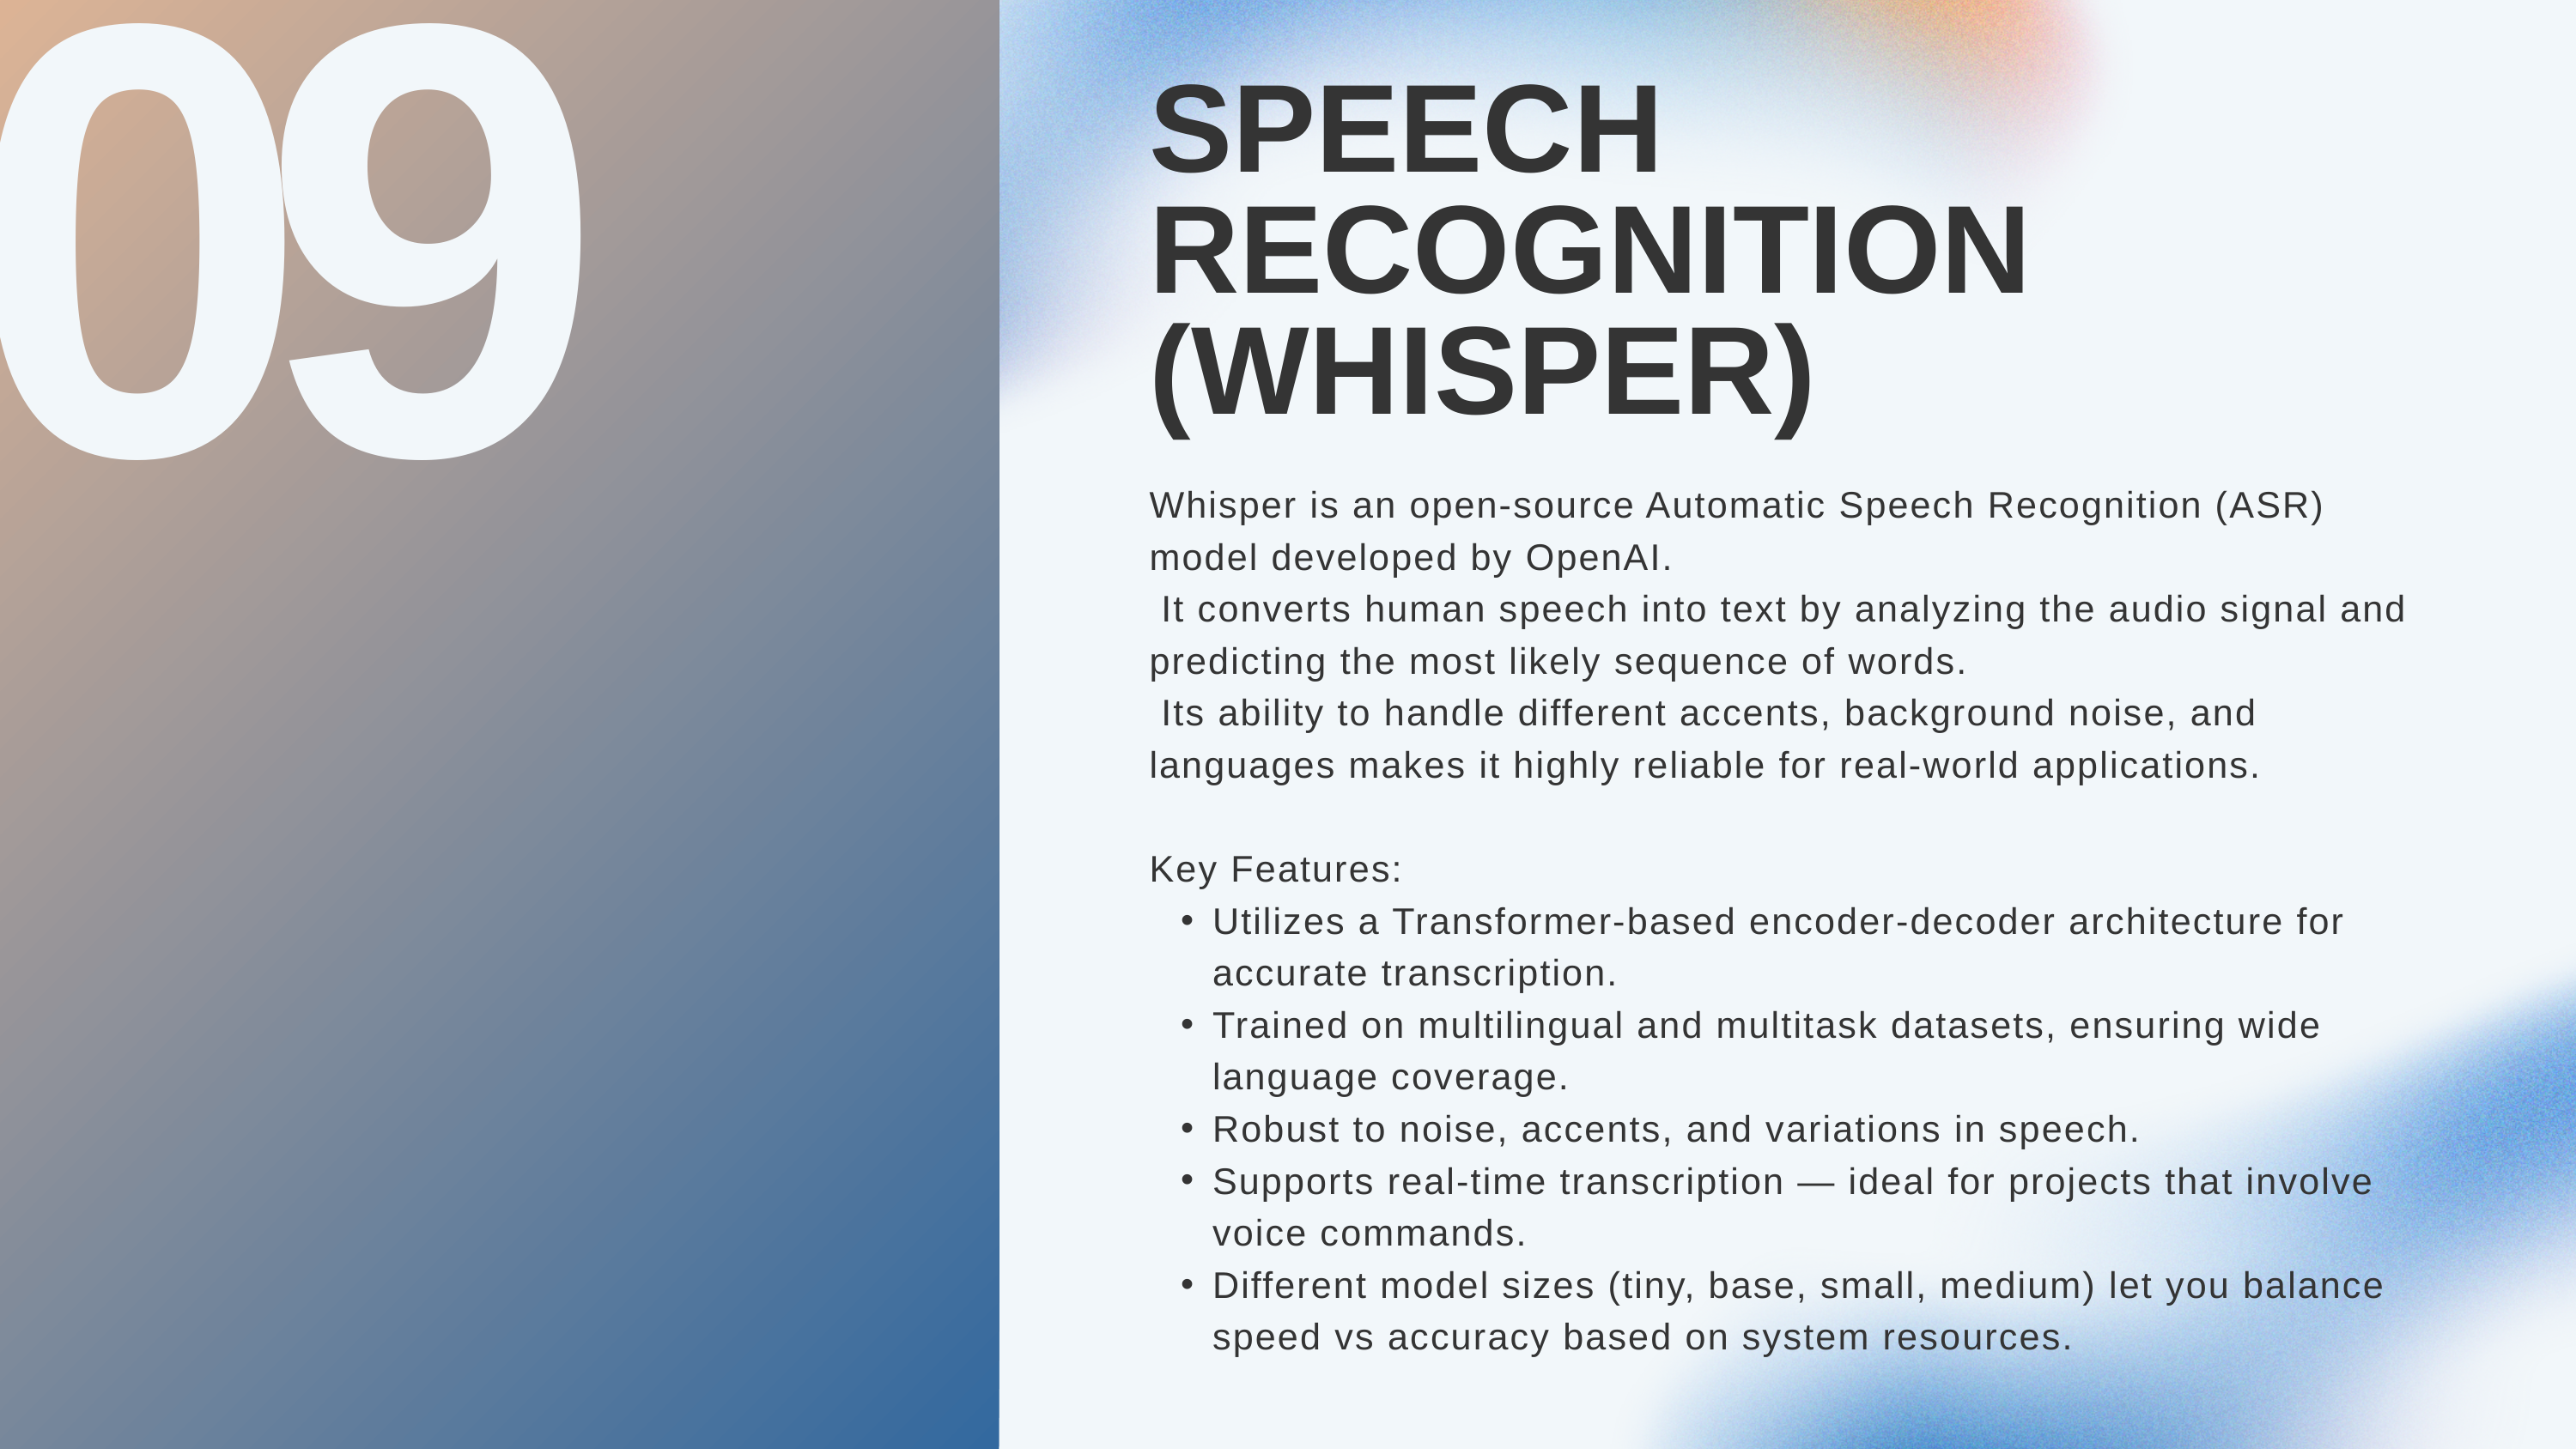

09
SPEECH RECOGNITION (WHISPER)
Whisper is an open-source Automatic Speech Recognition (ASR) model developed by OpenAI.
 It converts human speech into text by analyzing the audio signal and predicting the most likely sequence of words.
 Its ability to handle different accents, background noise, and languages makes it highly reliable for real-world applications.

Key Features:
Utilizes a Transformer-based encoder-decoder architecture for accurate transcription.
Trained on multilingual and multitask datasets, ensuring wide language coverage.
Robust to noise, accents, and variations in speech.
Supports real-time transcription — ideal for projects that involve voice commands.
Different model sizes (tiny, base, small, medium) let you balance speed vs accuracy based on system resources.